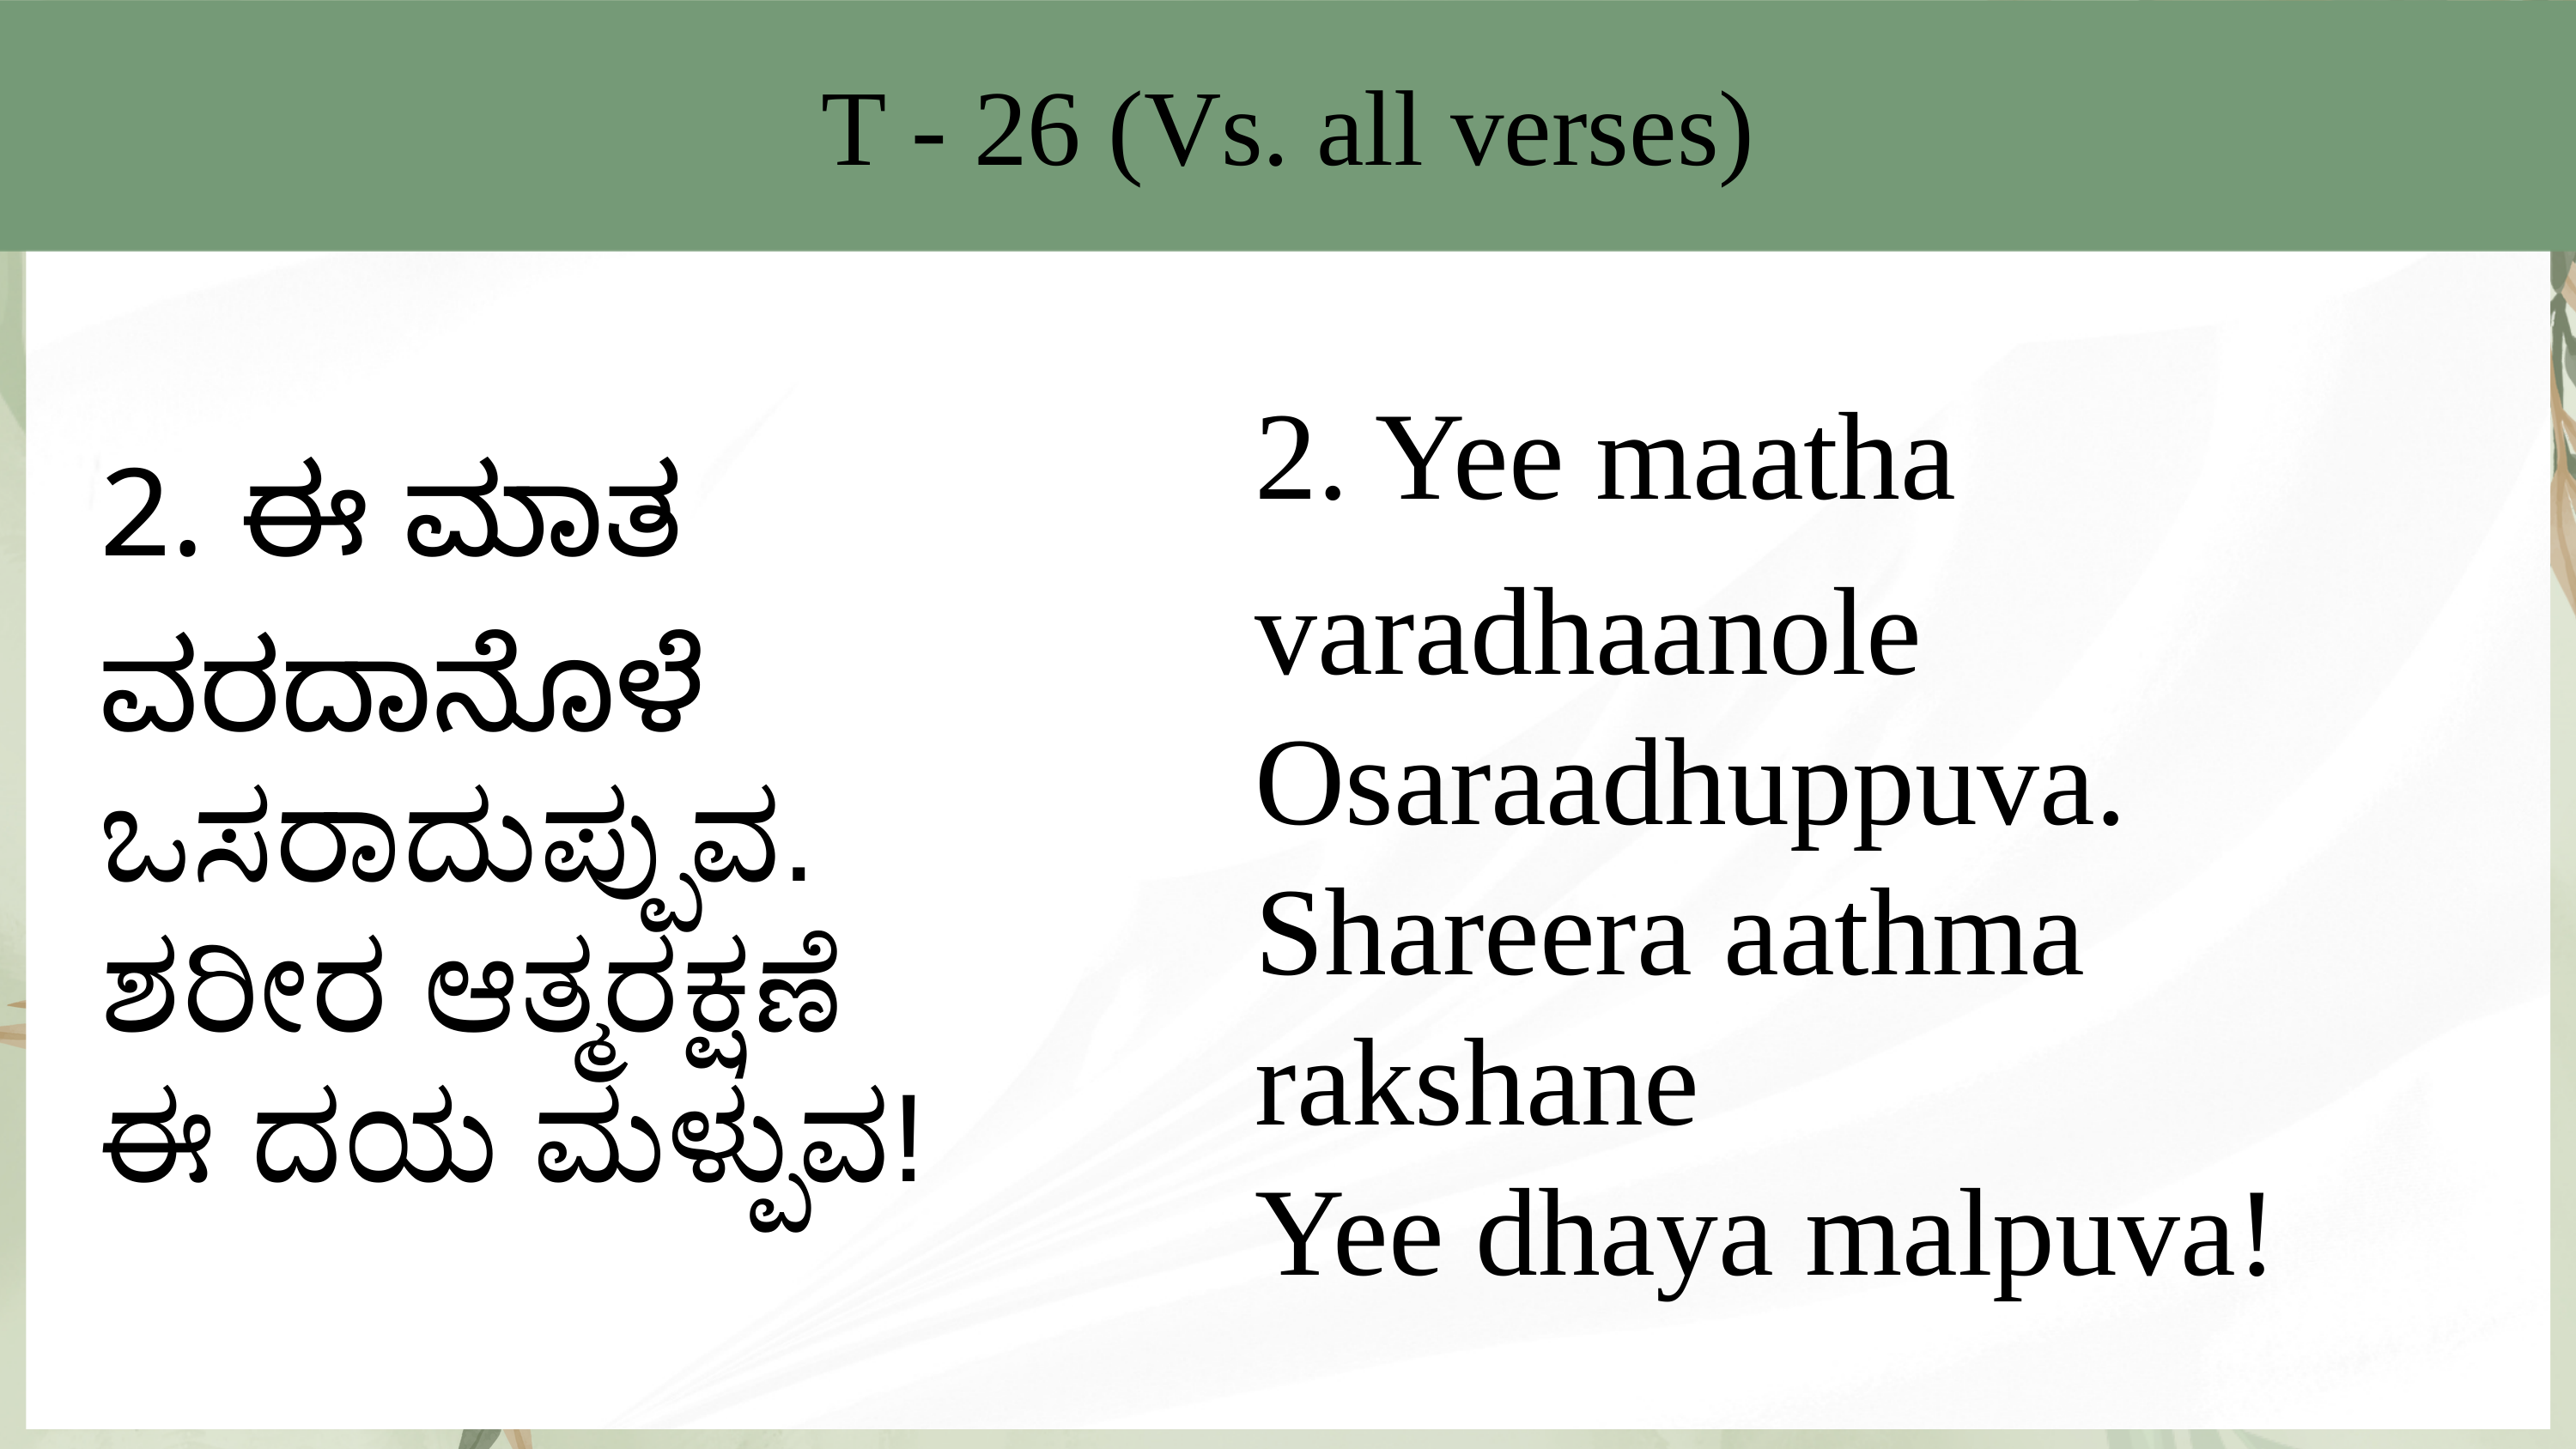

T - 26 (Vs. all verses)
2. Yee maatha varadhaanole
Osaraadhuppuva.
Shareera aathma rakshane
Yee dhaya malpuva!
2. ಈ ಮಾತ ವರದಾನೊಳೆ
ಒಸರಾದುಪ್ಪುವ.
ಶರೀರ ಆತ್ಮರಕ್ಷಣೆ
ಈ ದಯ ಮಳ್ಪುವ!